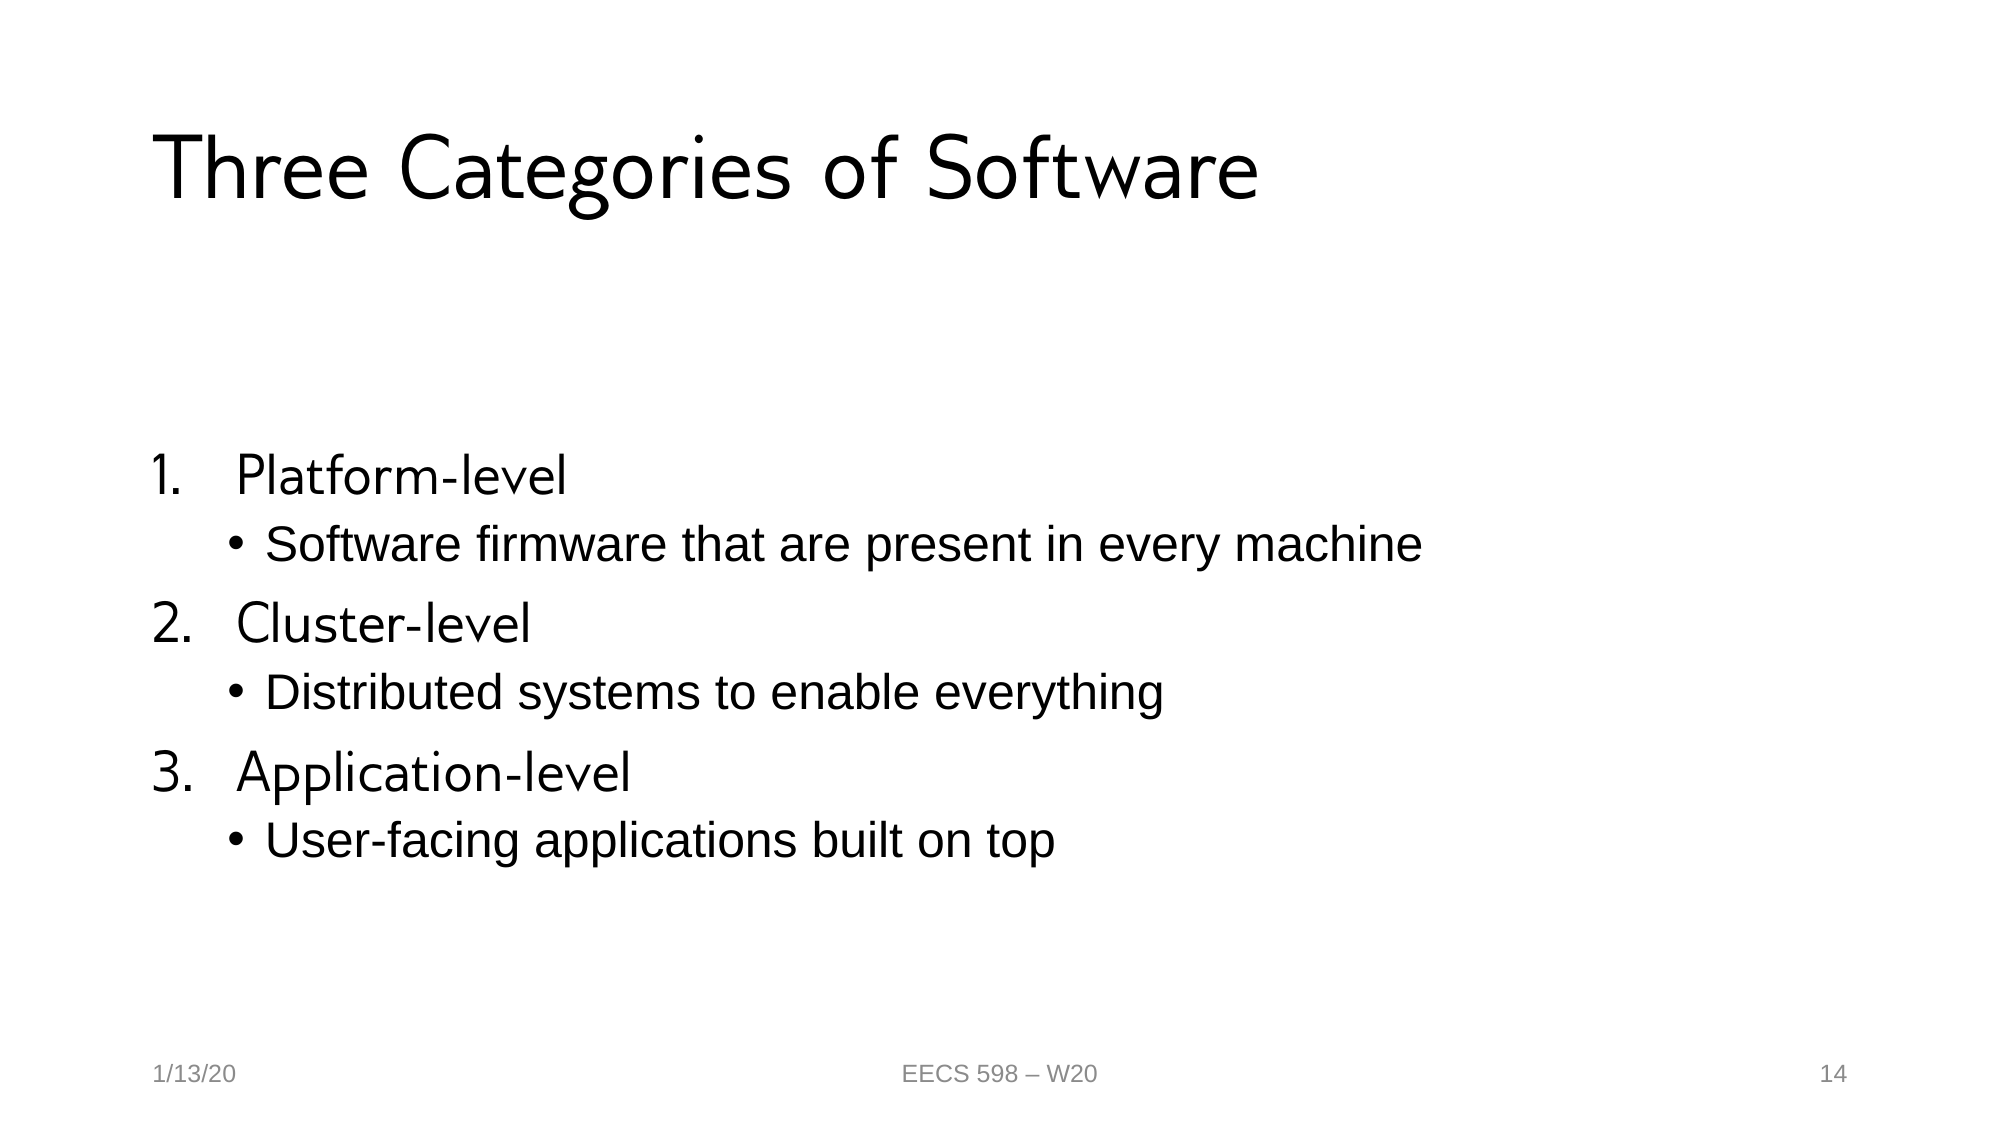

# Three Categories of Software
Platform-level
Software firmware that are present in every machine
Cluster-level
Distributed systems to enable everything
Application-level
User-facing applications built on top
1/13/20
EECS 598 – W20
14